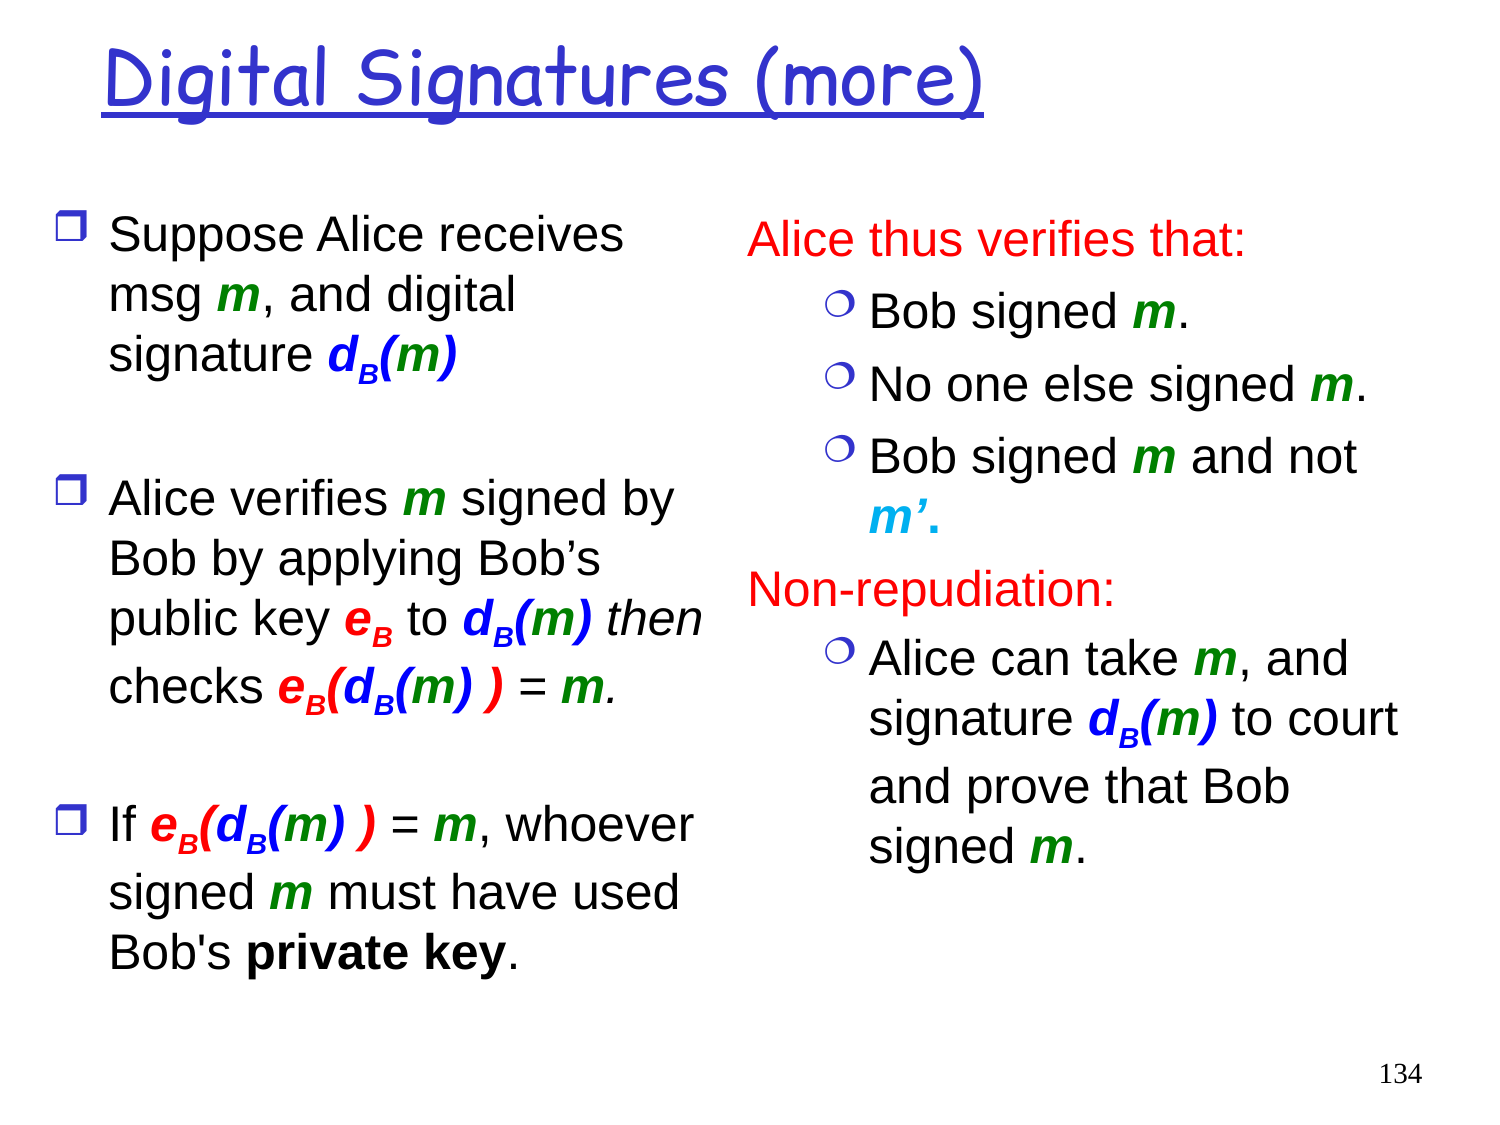

# Digital Signatures (more)
Suppose Alice receives msg m, and digital signature dB(m)

Alice verifies m signed by Bob by applying Bob’s public key eB to dB(m) then checks eB(dB(m) ) = m.

If eB(dB(m) ) = m, whoever signed m must have used Bob's private key.

Alice thus verifies that:
Bob signed m.
No one else signed m.
Bob signed m and not m’.
Non-repudiation:
Alice can take m, and signature dB(m) to court and prove that Bob signed m.